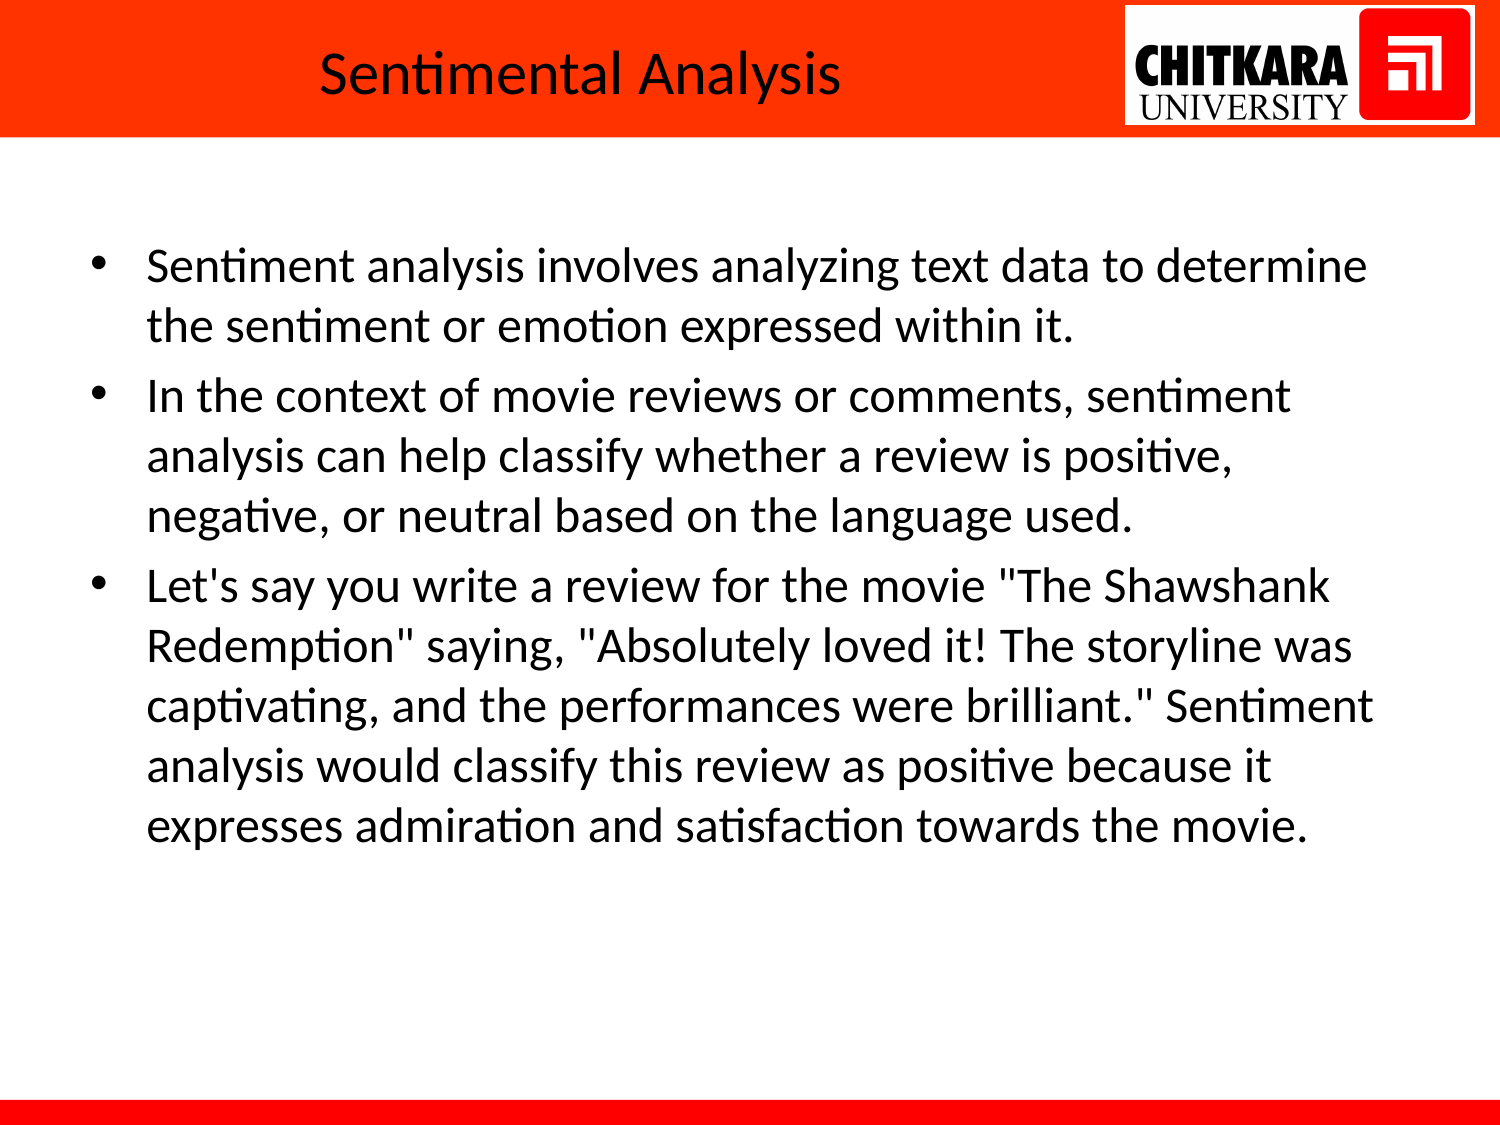

# Sentimental Analysis
Sentiment analysis involves analyzing text data to determine the sentiment or emotion expressed within it.
In the context of movie reviews or comments, sentiment analysis can help classify whether a review is positive, negative, or neutral based on the language used.
Let's say you write a review for the movie "The Shawshank Redemption" saying, "Absolutely loved it! The storyline was captivating, and the performances were brilliant." Sentiment analysis would classify this review as positive because it expresses admiration and satisfaction towards the movie.